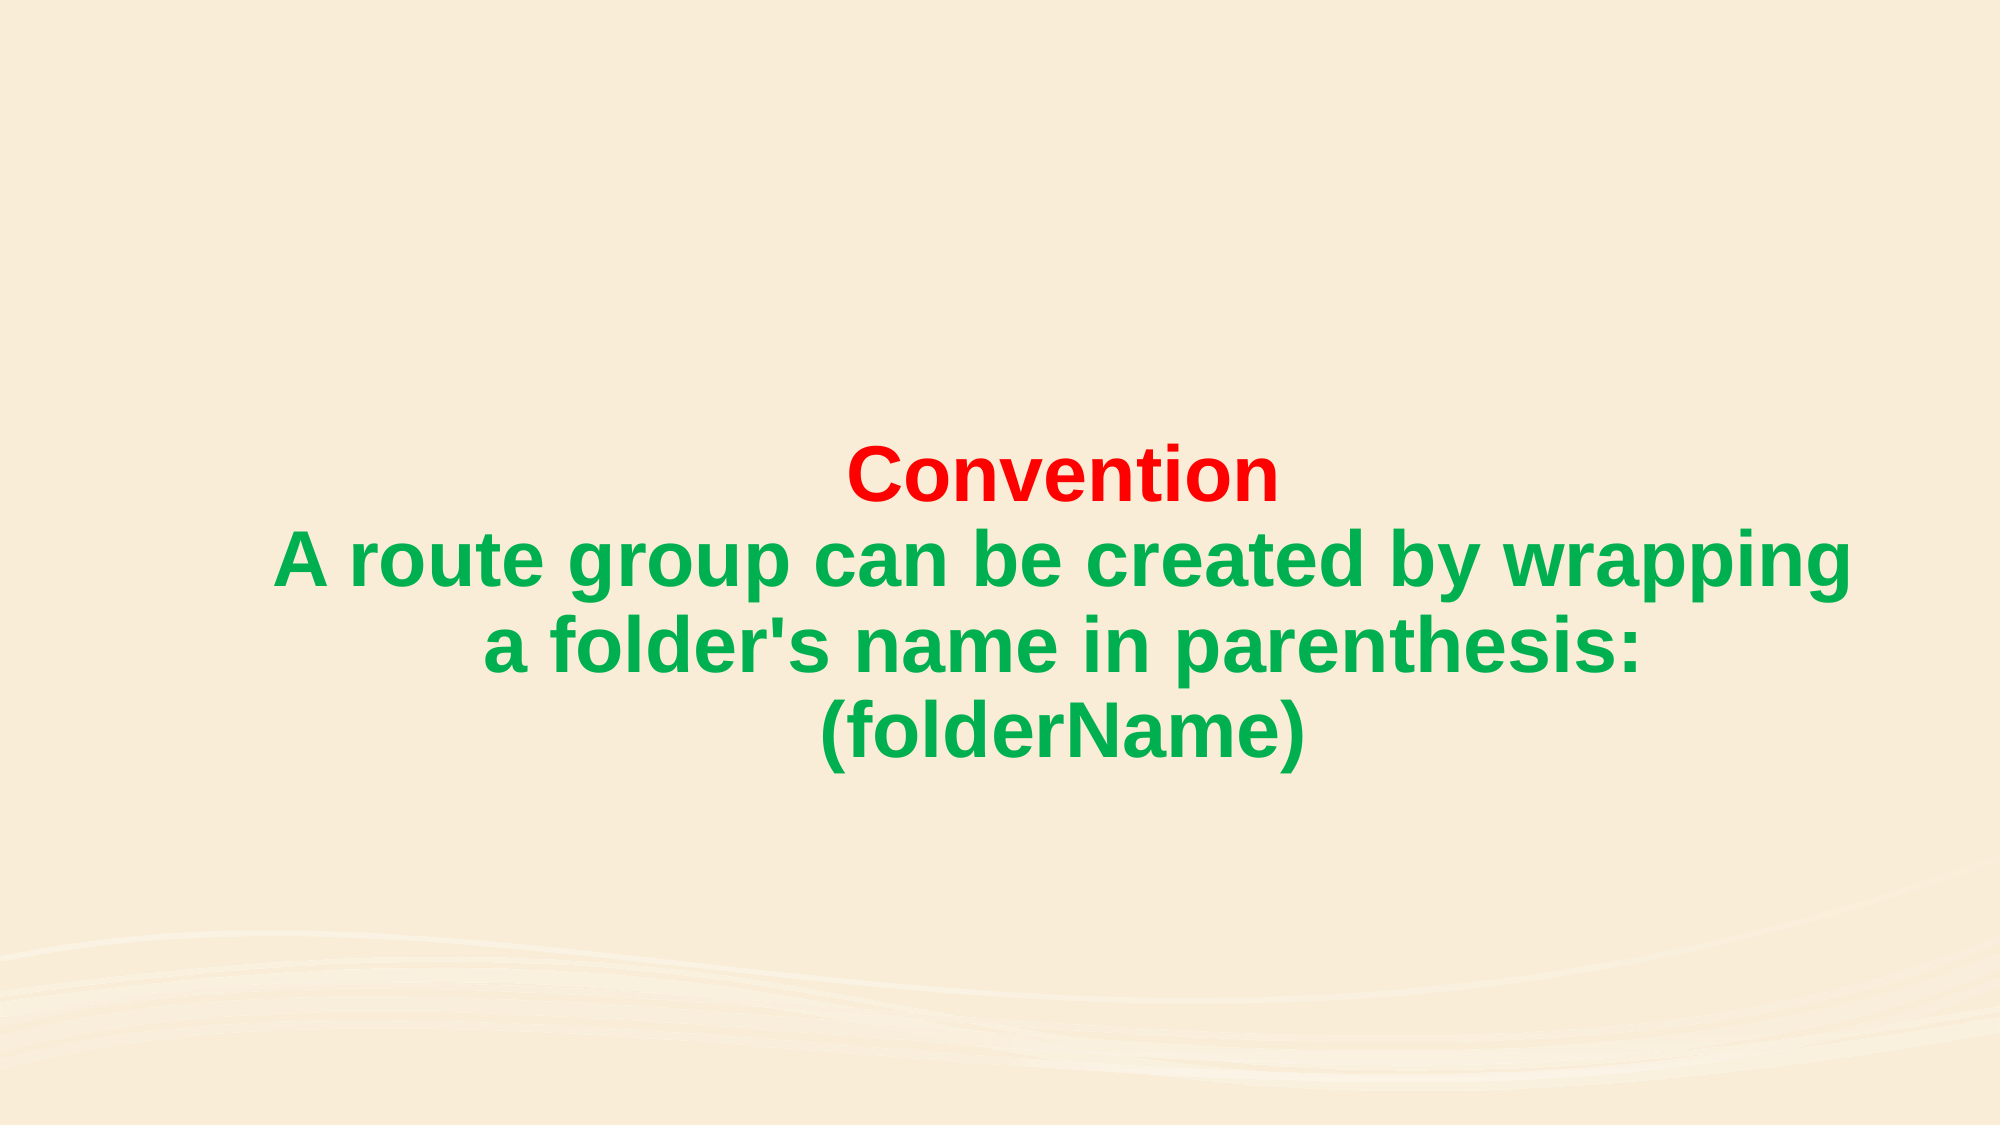

# Convention A route group can be created by wrapping a folder's name in parenthesis: (folderName)